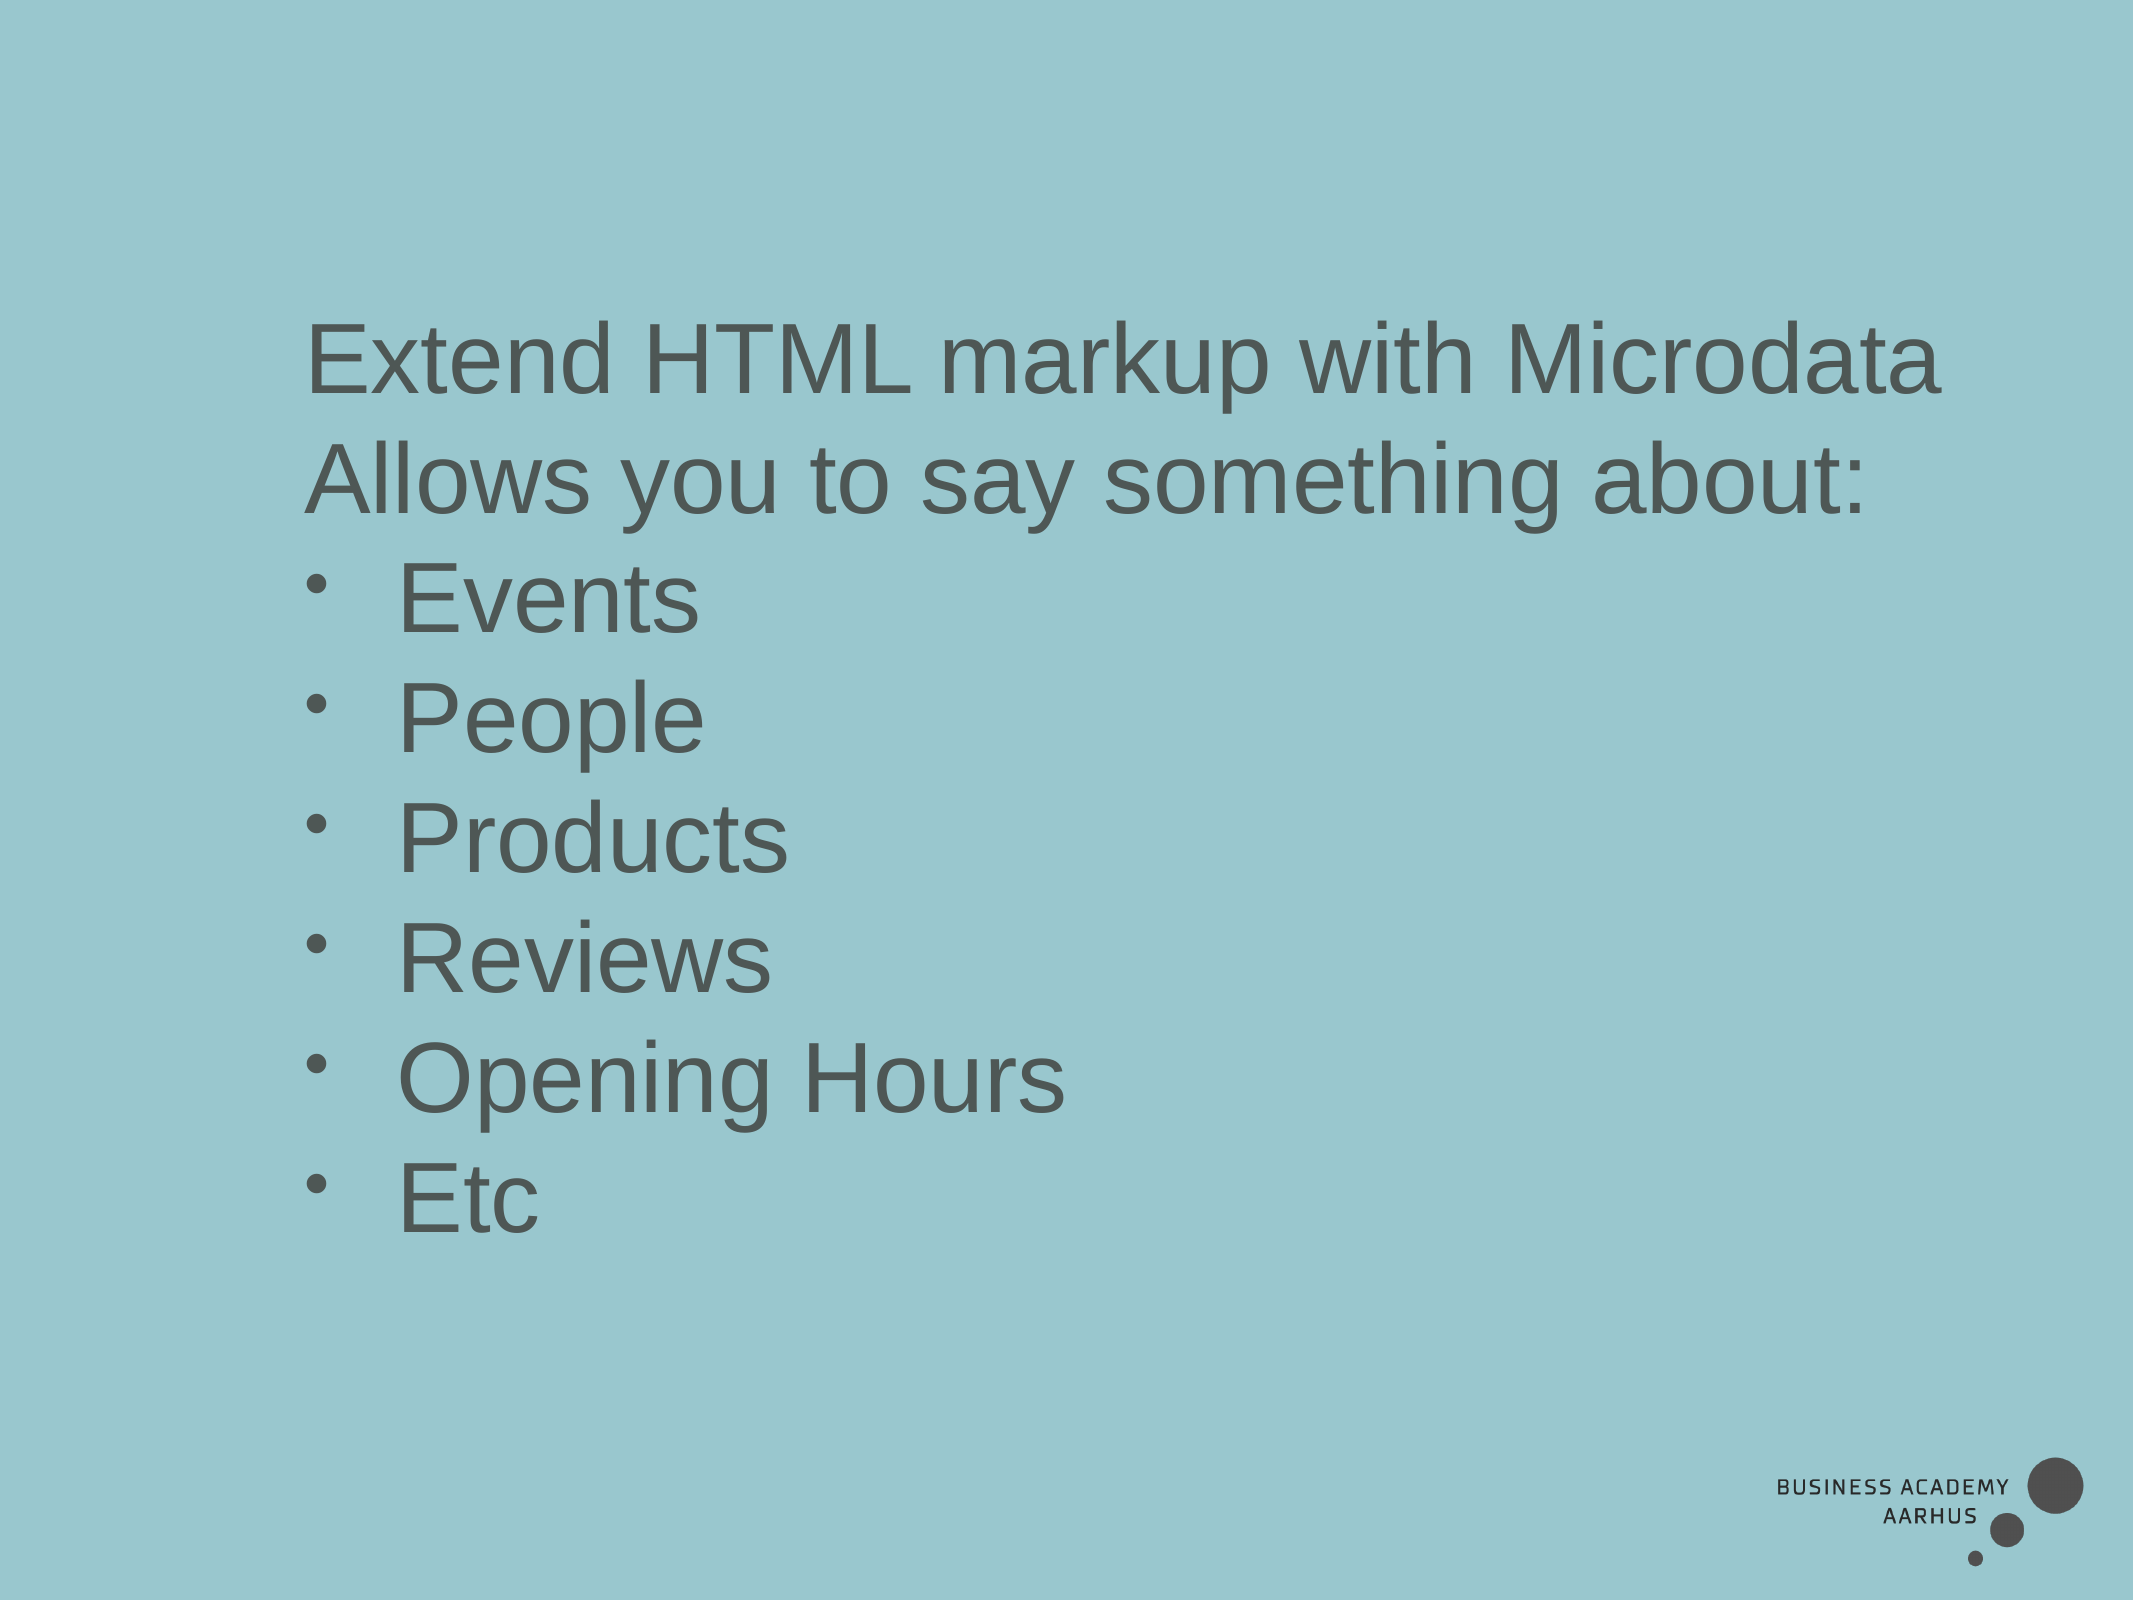

Extend HTML markup with Microdata
Allows you to say something about:
Events
People
Products
Reviews
Opening Hours
Etc